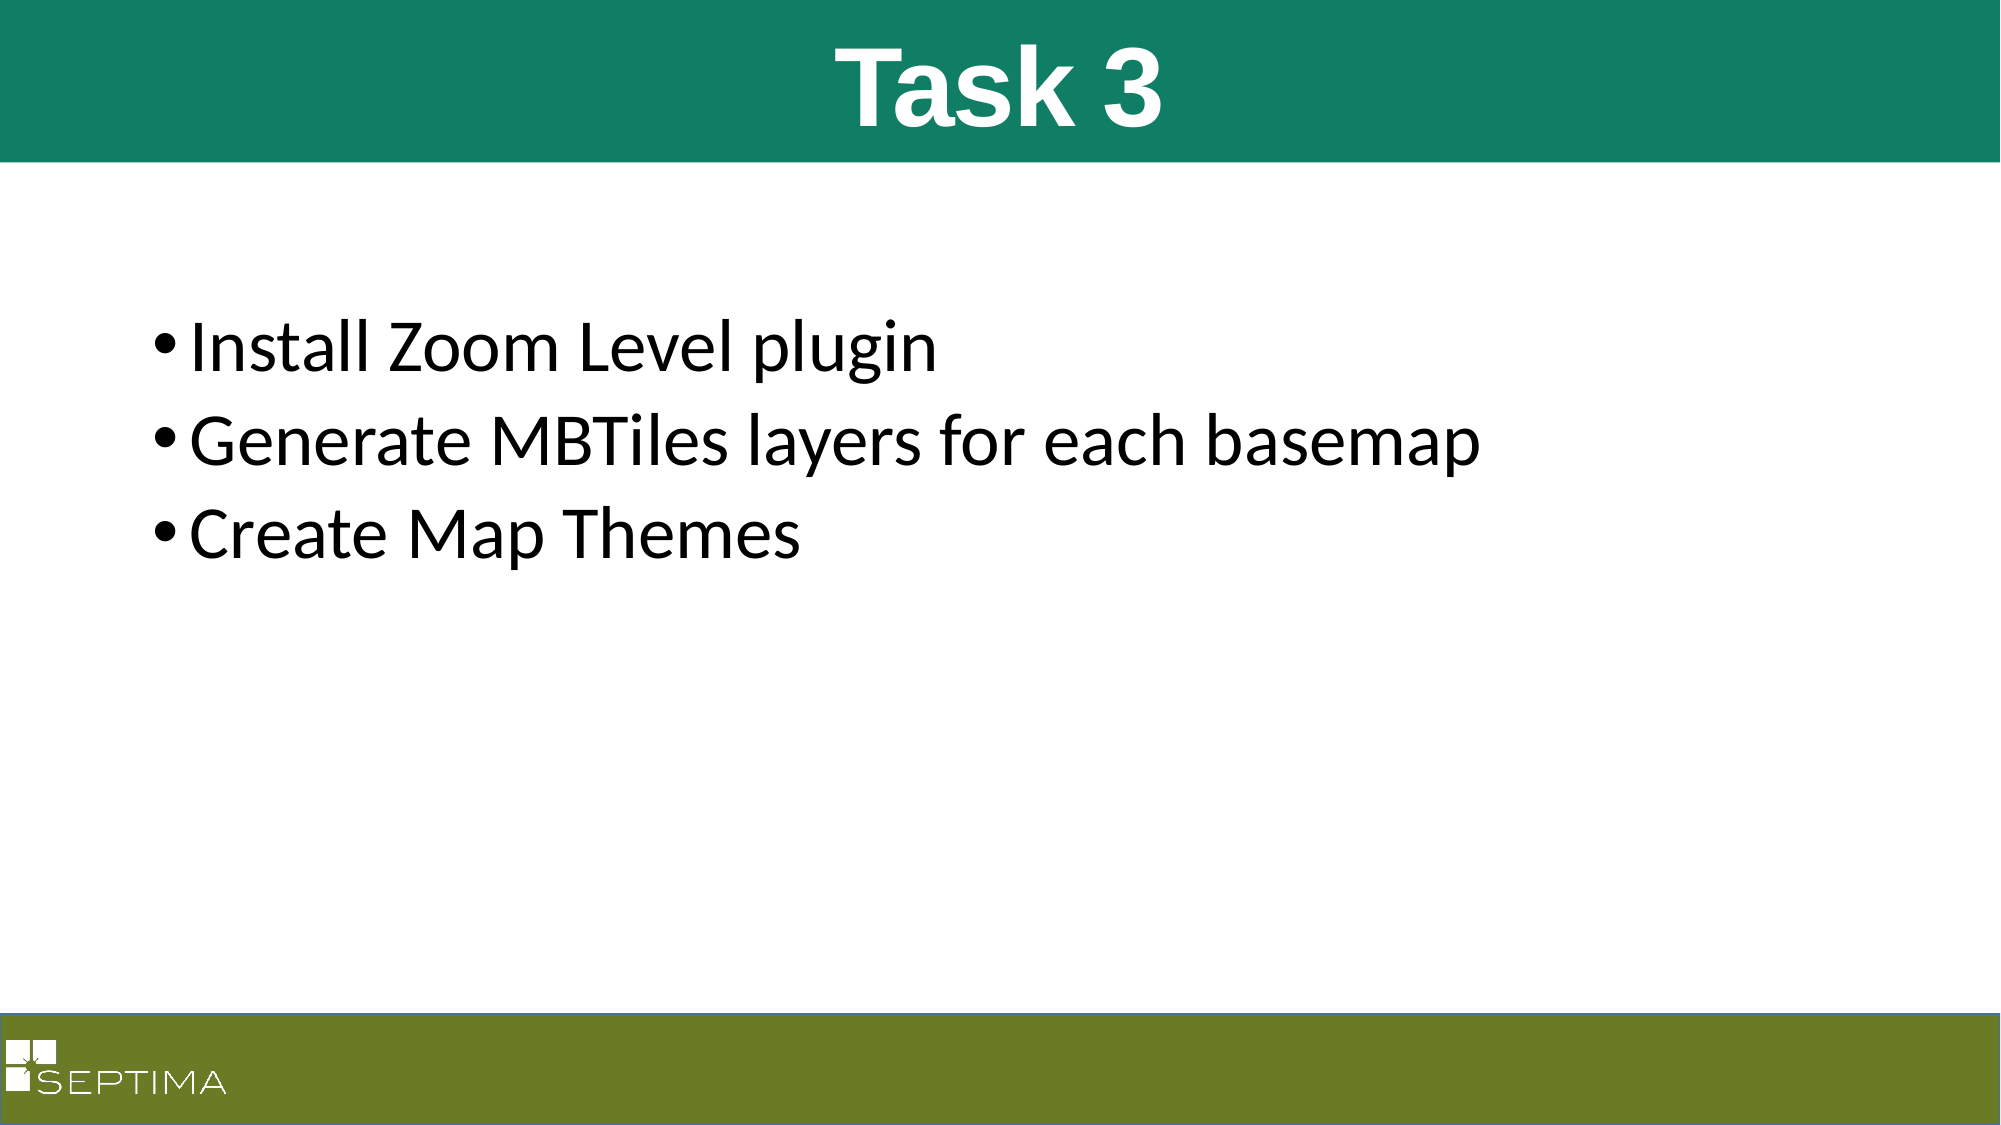

Task 3
Install Zoom Level plugin
Generate MBTiles layers for each basemap
Create Map Themes